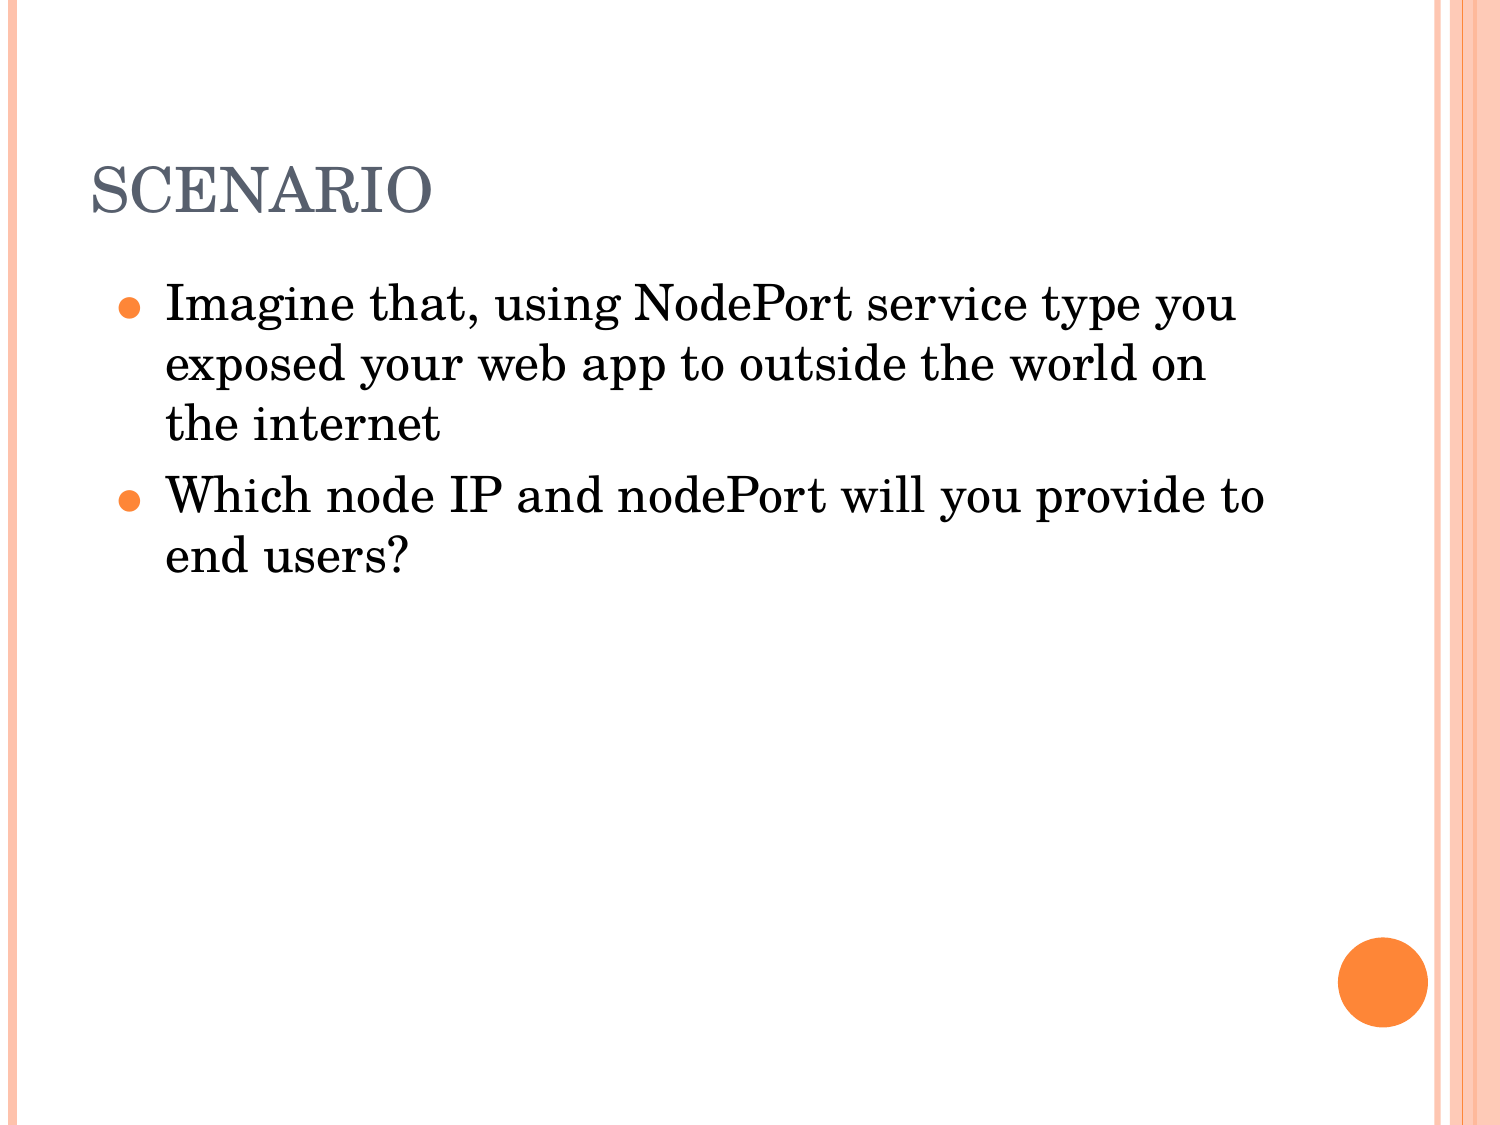

# Scenario
Imagine that, using NodePort service type you exposed your web app to outside the world on the internet
Which node IP and nodePort will you provide to end users?